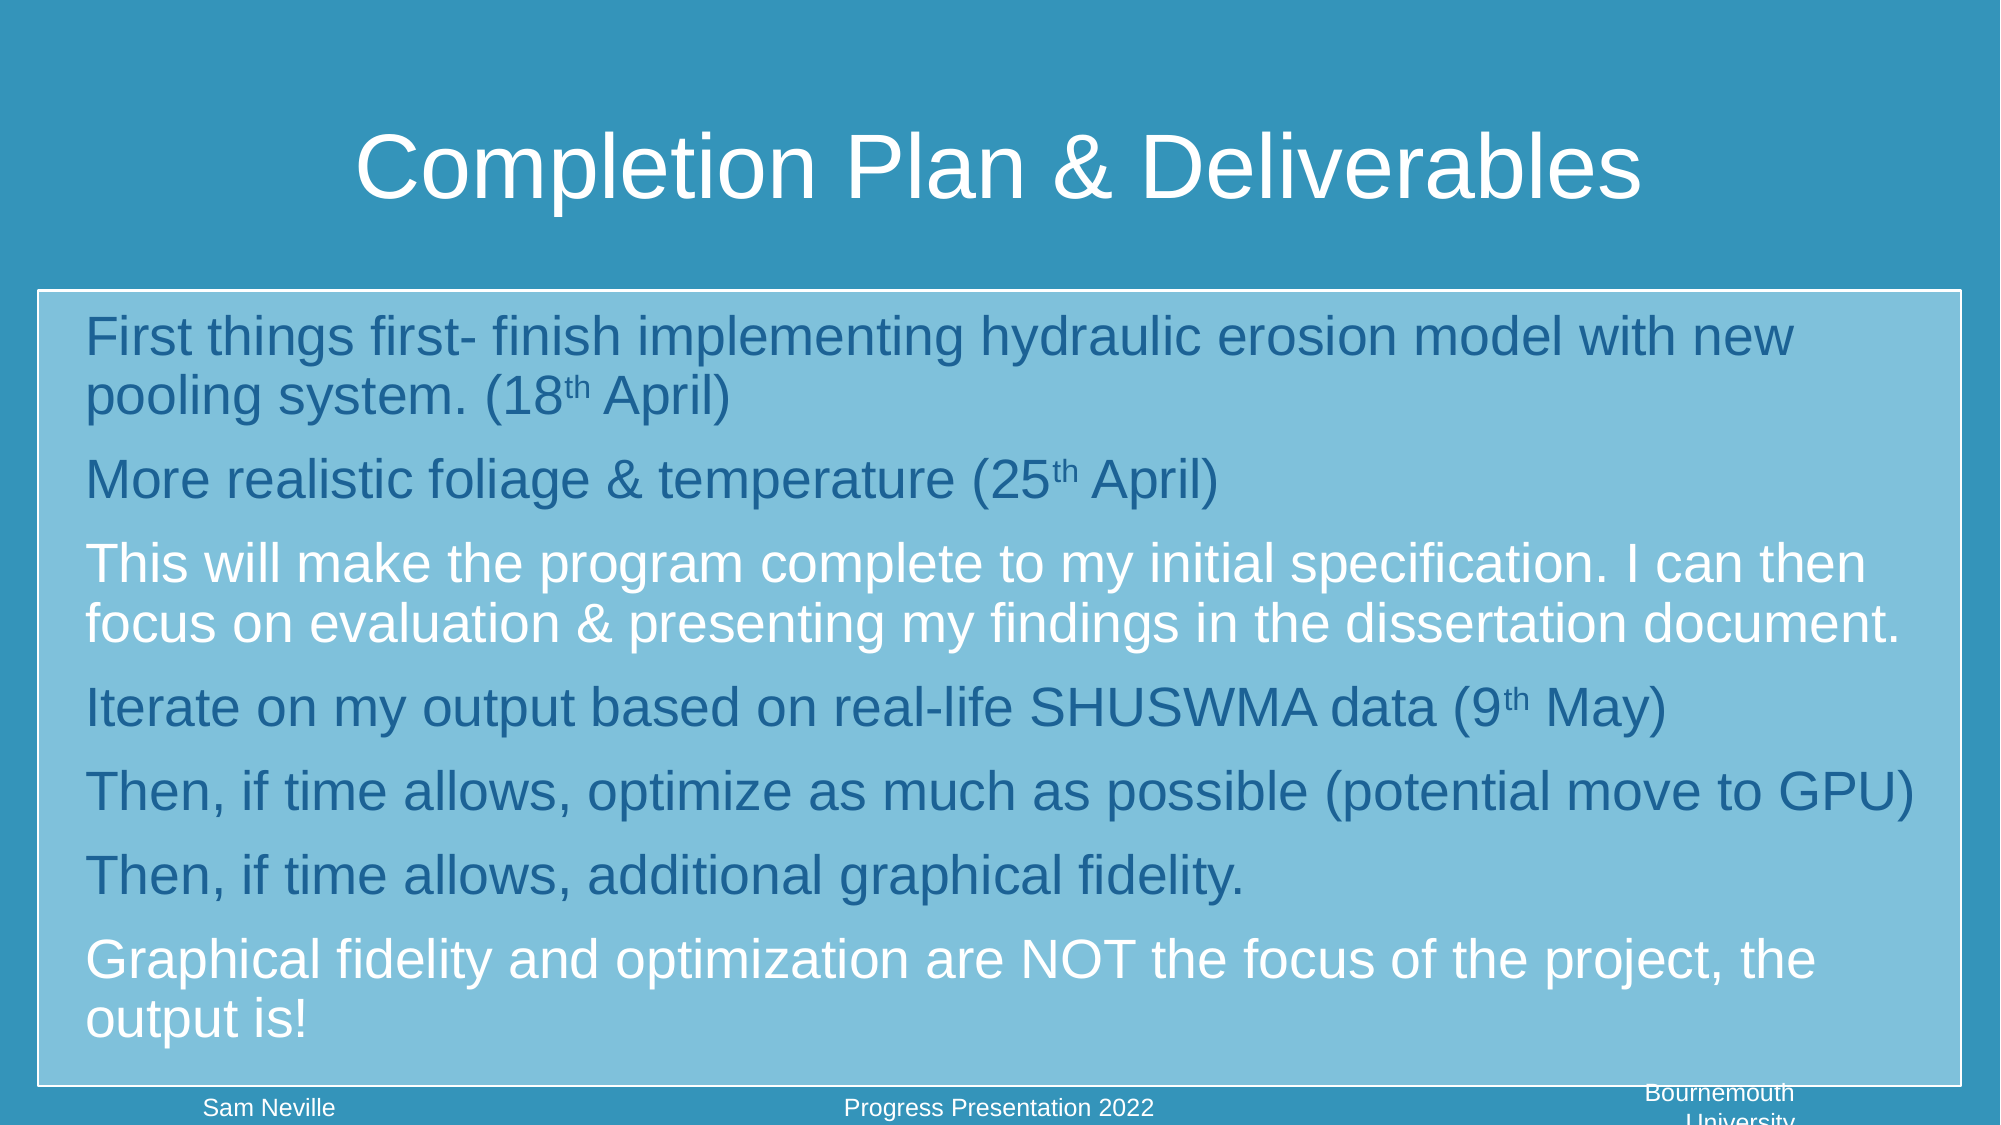

# Completion Plan & Deliverables
First things first- finish implementing hydraulic erosion model with new pooling system. (18th April)
More realistic foliage & temperature (25th April)
This will make the program complete to my initial specification. I can then focus on evaluation & presenting my findings in the dissertation document.
Iterate on my output based on real-life SHUSWMA data (9th May)
Then, if time allows, optimize as much as possible (potential move to GPU)
Then, if time allows, additional graphical fidelity.
Graphical fidelity and optimization are NOT the focus of the project, the output is!